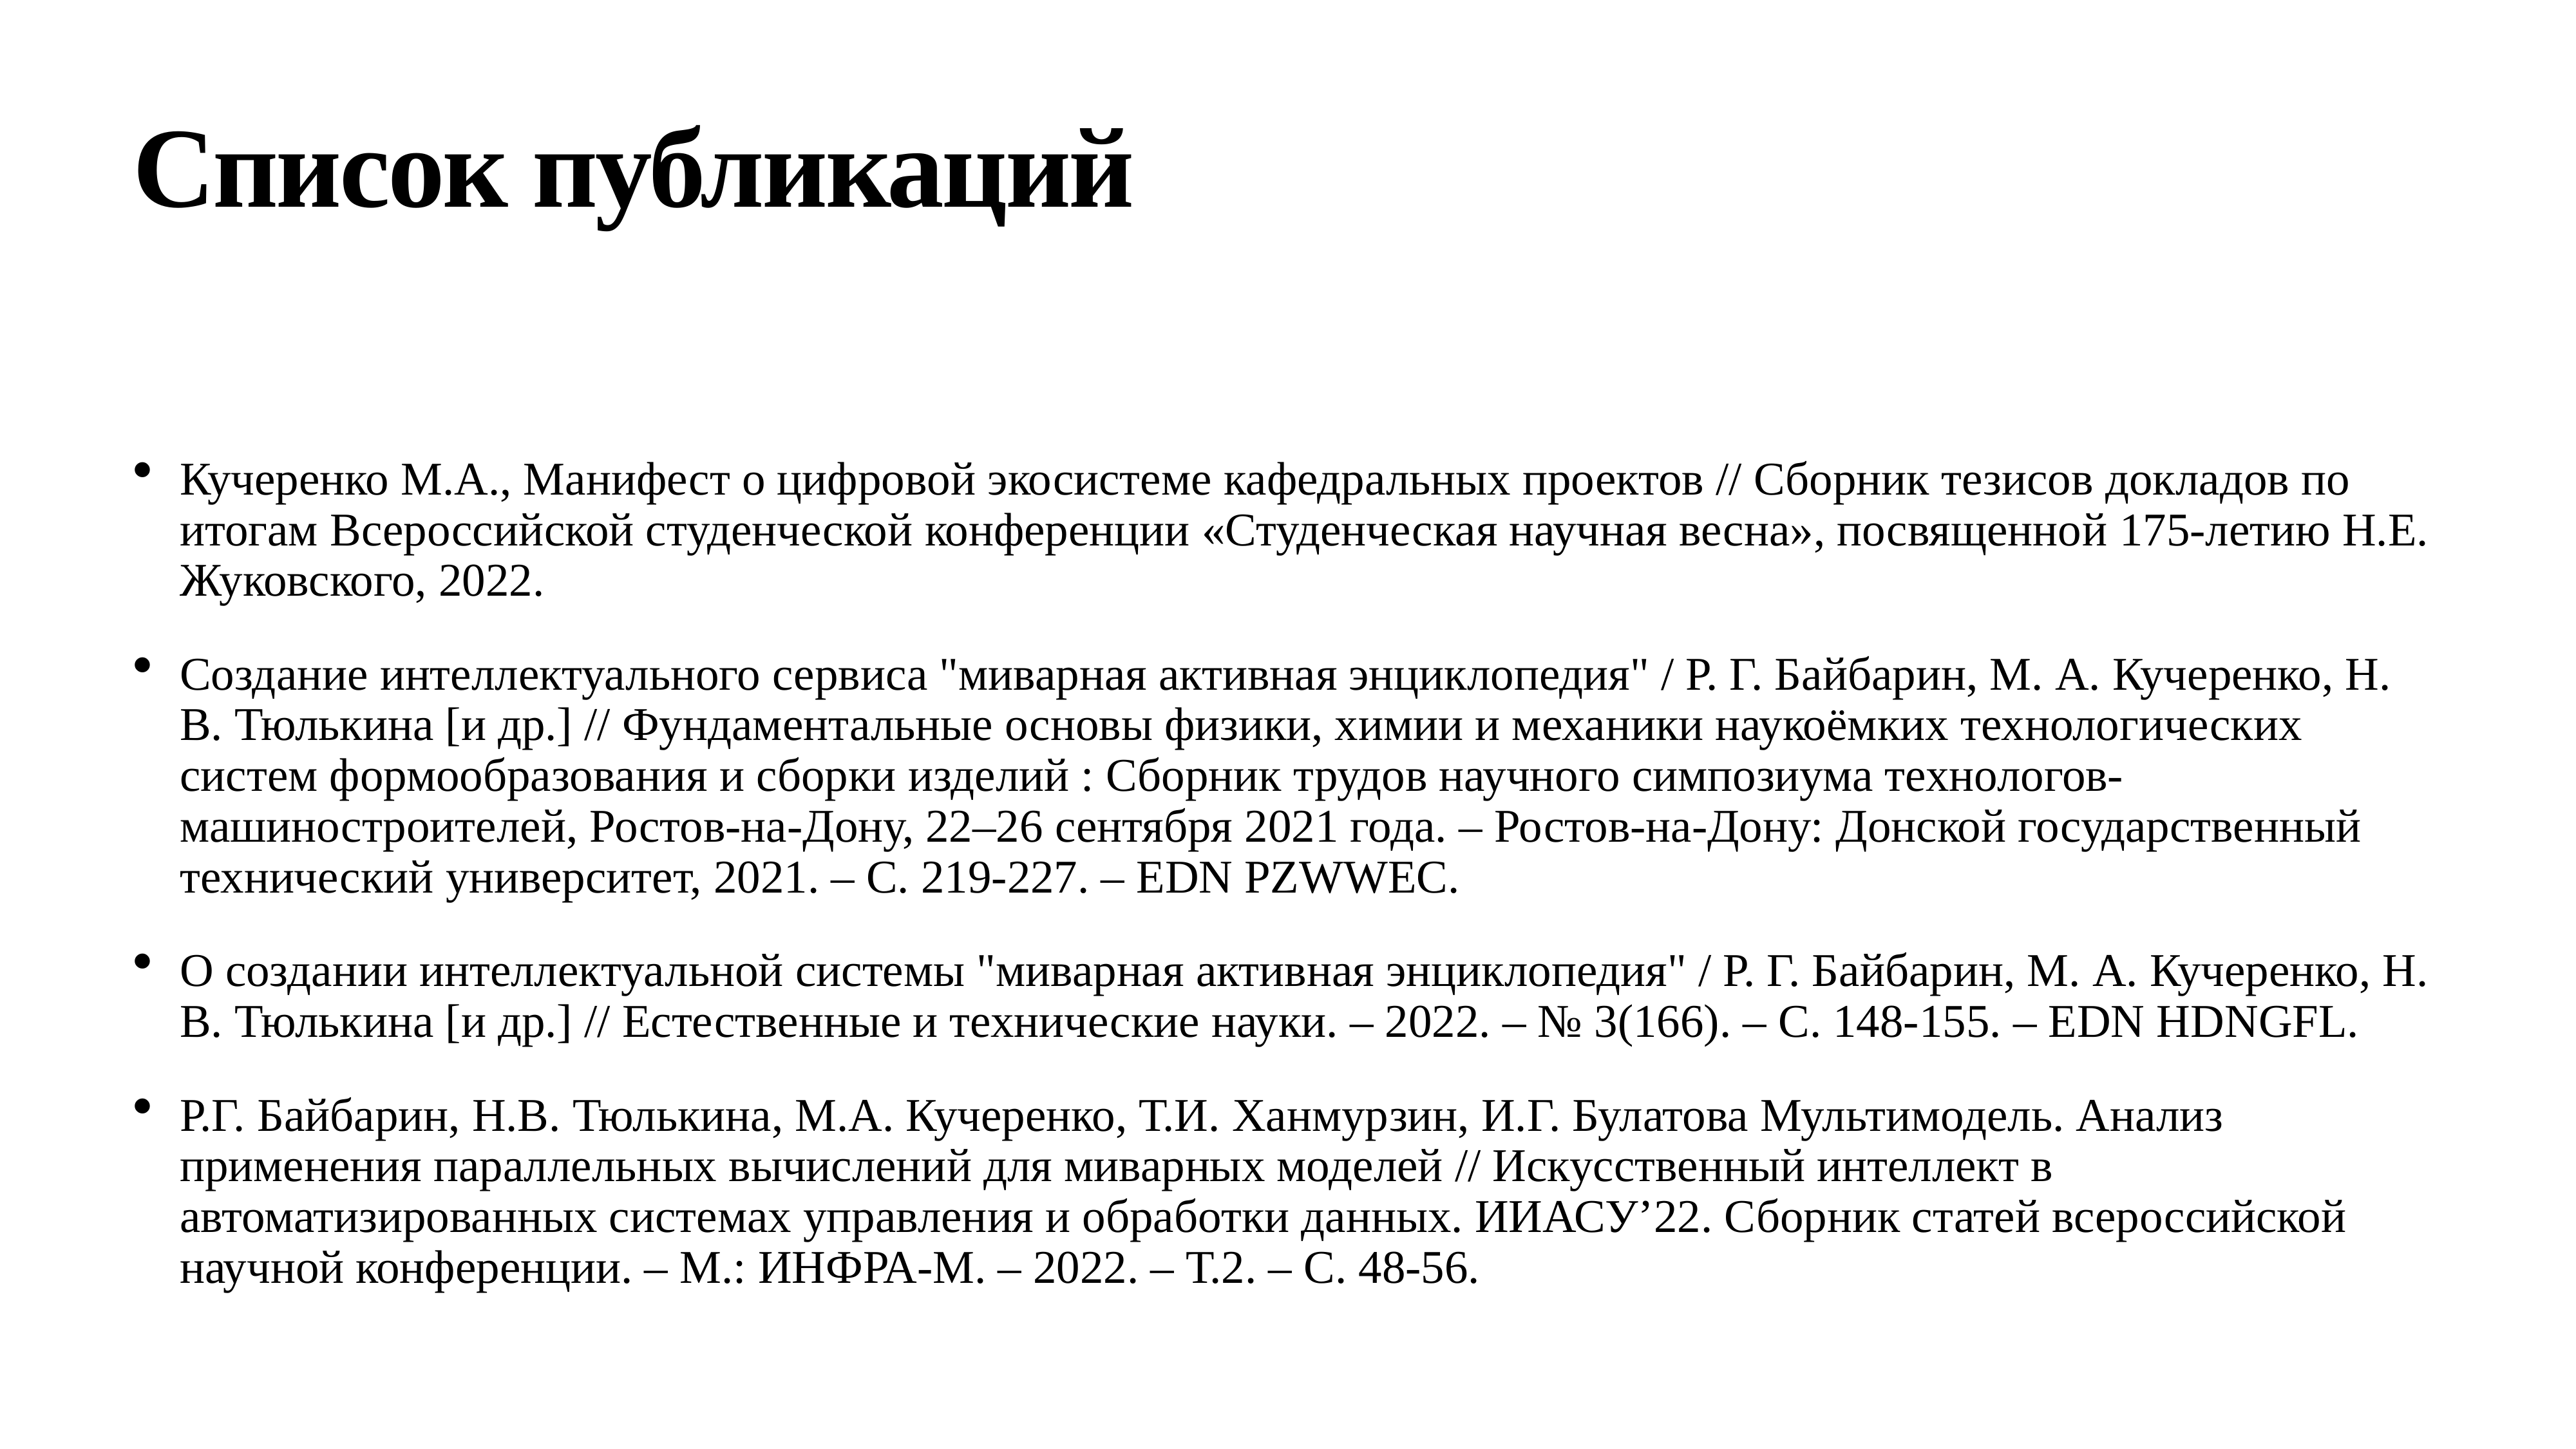

# Список публикаций
Кучеренко М.А., Манифест о цифровой экосистеме кафедральных проектов // Сборник тезисов докладов по итогам Всероссийской студенческой конференции «Студенческая научная весна», посвященной 175-летию Н.Е. Жуковского, 2022.
Создание интеллектуального сервиса "миварная активная энциклопедия" / Р. Г. Байбарин, М. А. Кучеренко, Н. В. Тюлькина [и др.] // Фундаментальные основы физики, химии и механики наукоёмких технологических систем формообразования и сборки изделий : Сборник трудов научного симпозиума технологов-машиностроителей, Ростов-на-Дону, 22–26 сентября 2021 года. – Ростов-на-Дону: Донской государственный технический университет, 2021. – С. 219-227. – EDN PZWWEC.
О создании интеллектуальной системы "миварная активная энциклопедия" / Р. Г. Байбарин, М. А. Кучеренко, Н. В. Тюлькина [и др.] // Естественные и технические науки. – 2022. – № 3(166). – С. 148-155. – EDN HDNGFL.
Р.Г. Байбарин, Н.В. Тюлькина, М.А. Кучеренко, Т.И. Ханмурзин, И.Г. Булатова Мультимодель. Анализ применения параллельных вычислений для миварных моделей // Искусственный интеллект в автоматизированных системах управления и обработки данных. ИИАСУ’22. Сборник статей всероссийской научной конференции. – М.: ИНФРА-М. – 2022. – Т.2. – С. 48-56.